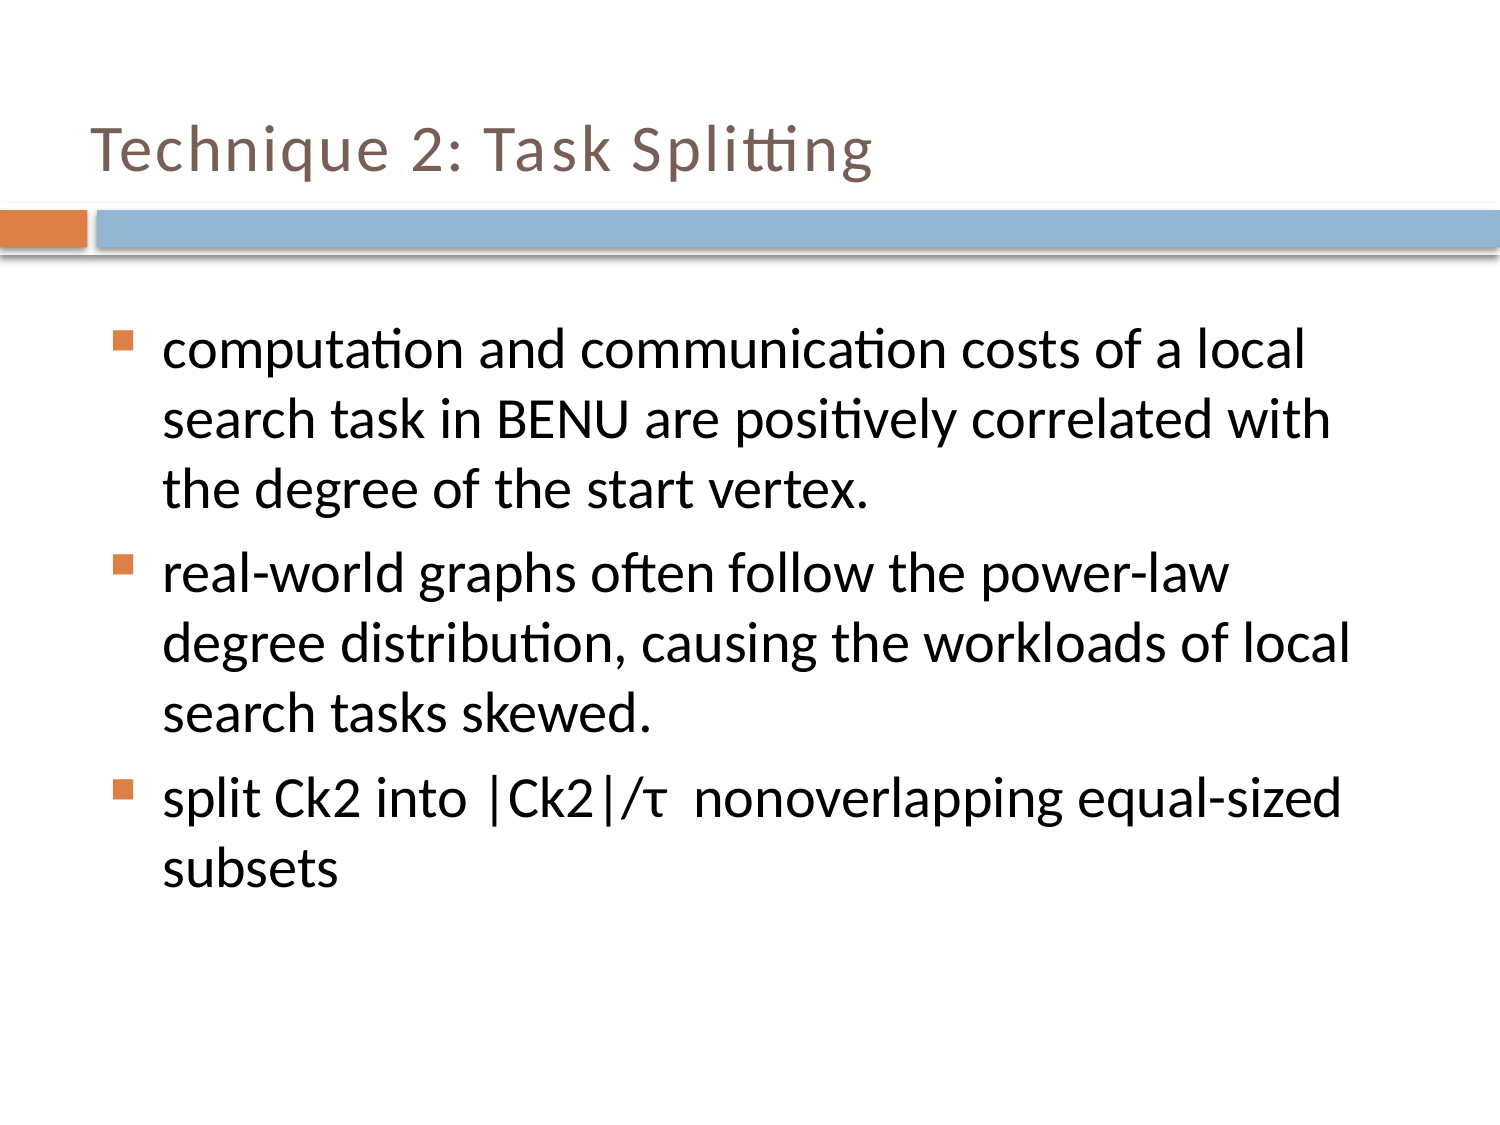

# Technique 2: Task Splitting
computation and communication costs of a local search task in BENU are positively correlated with the degree of the start vertex.
real-world graphs often follow the power-law degree distribution, causing the workloads of local search tasks skewed.
split Ck2 into |Ck2|/τ  nonoverlapping equal-sized subsets